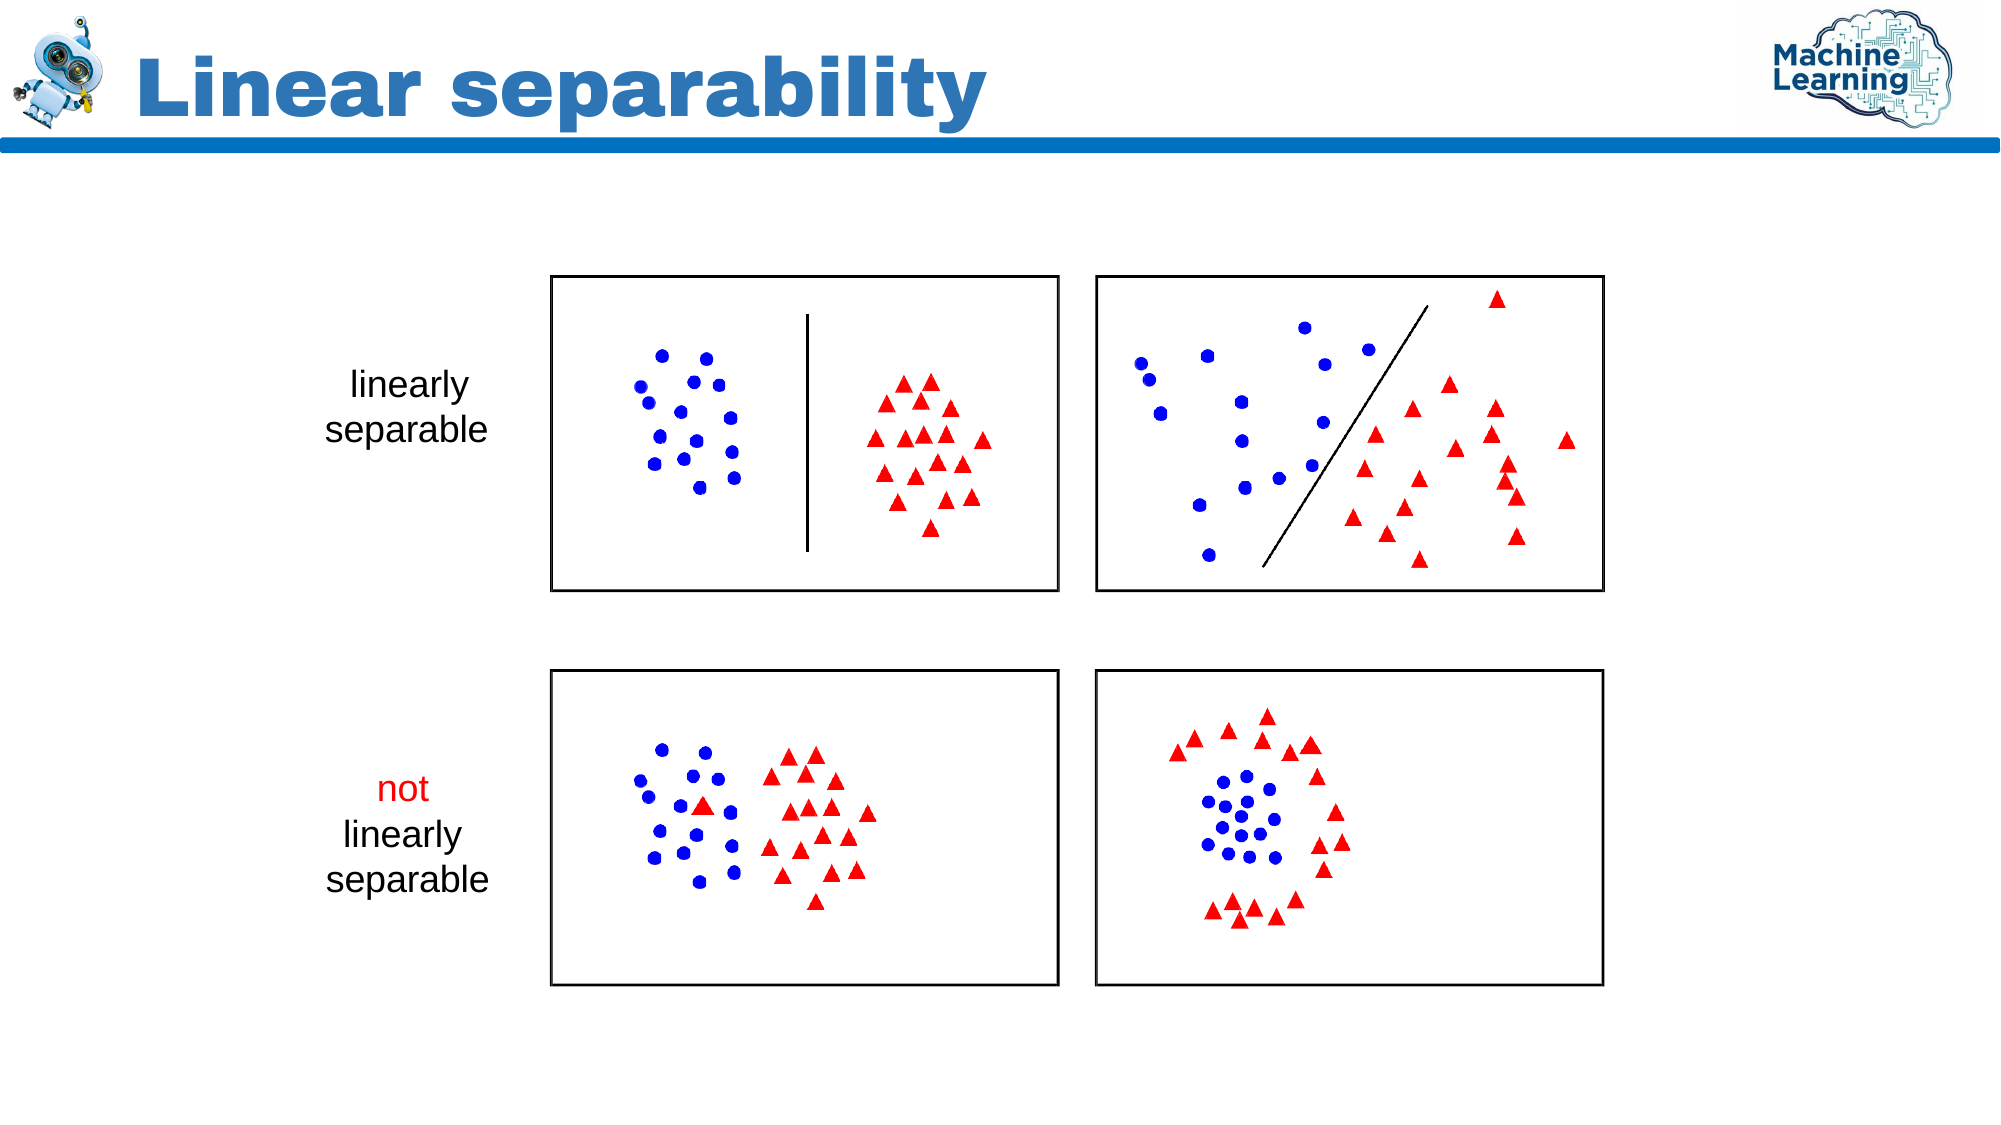

Linear separability

linearly  separable

not  linearly  separable